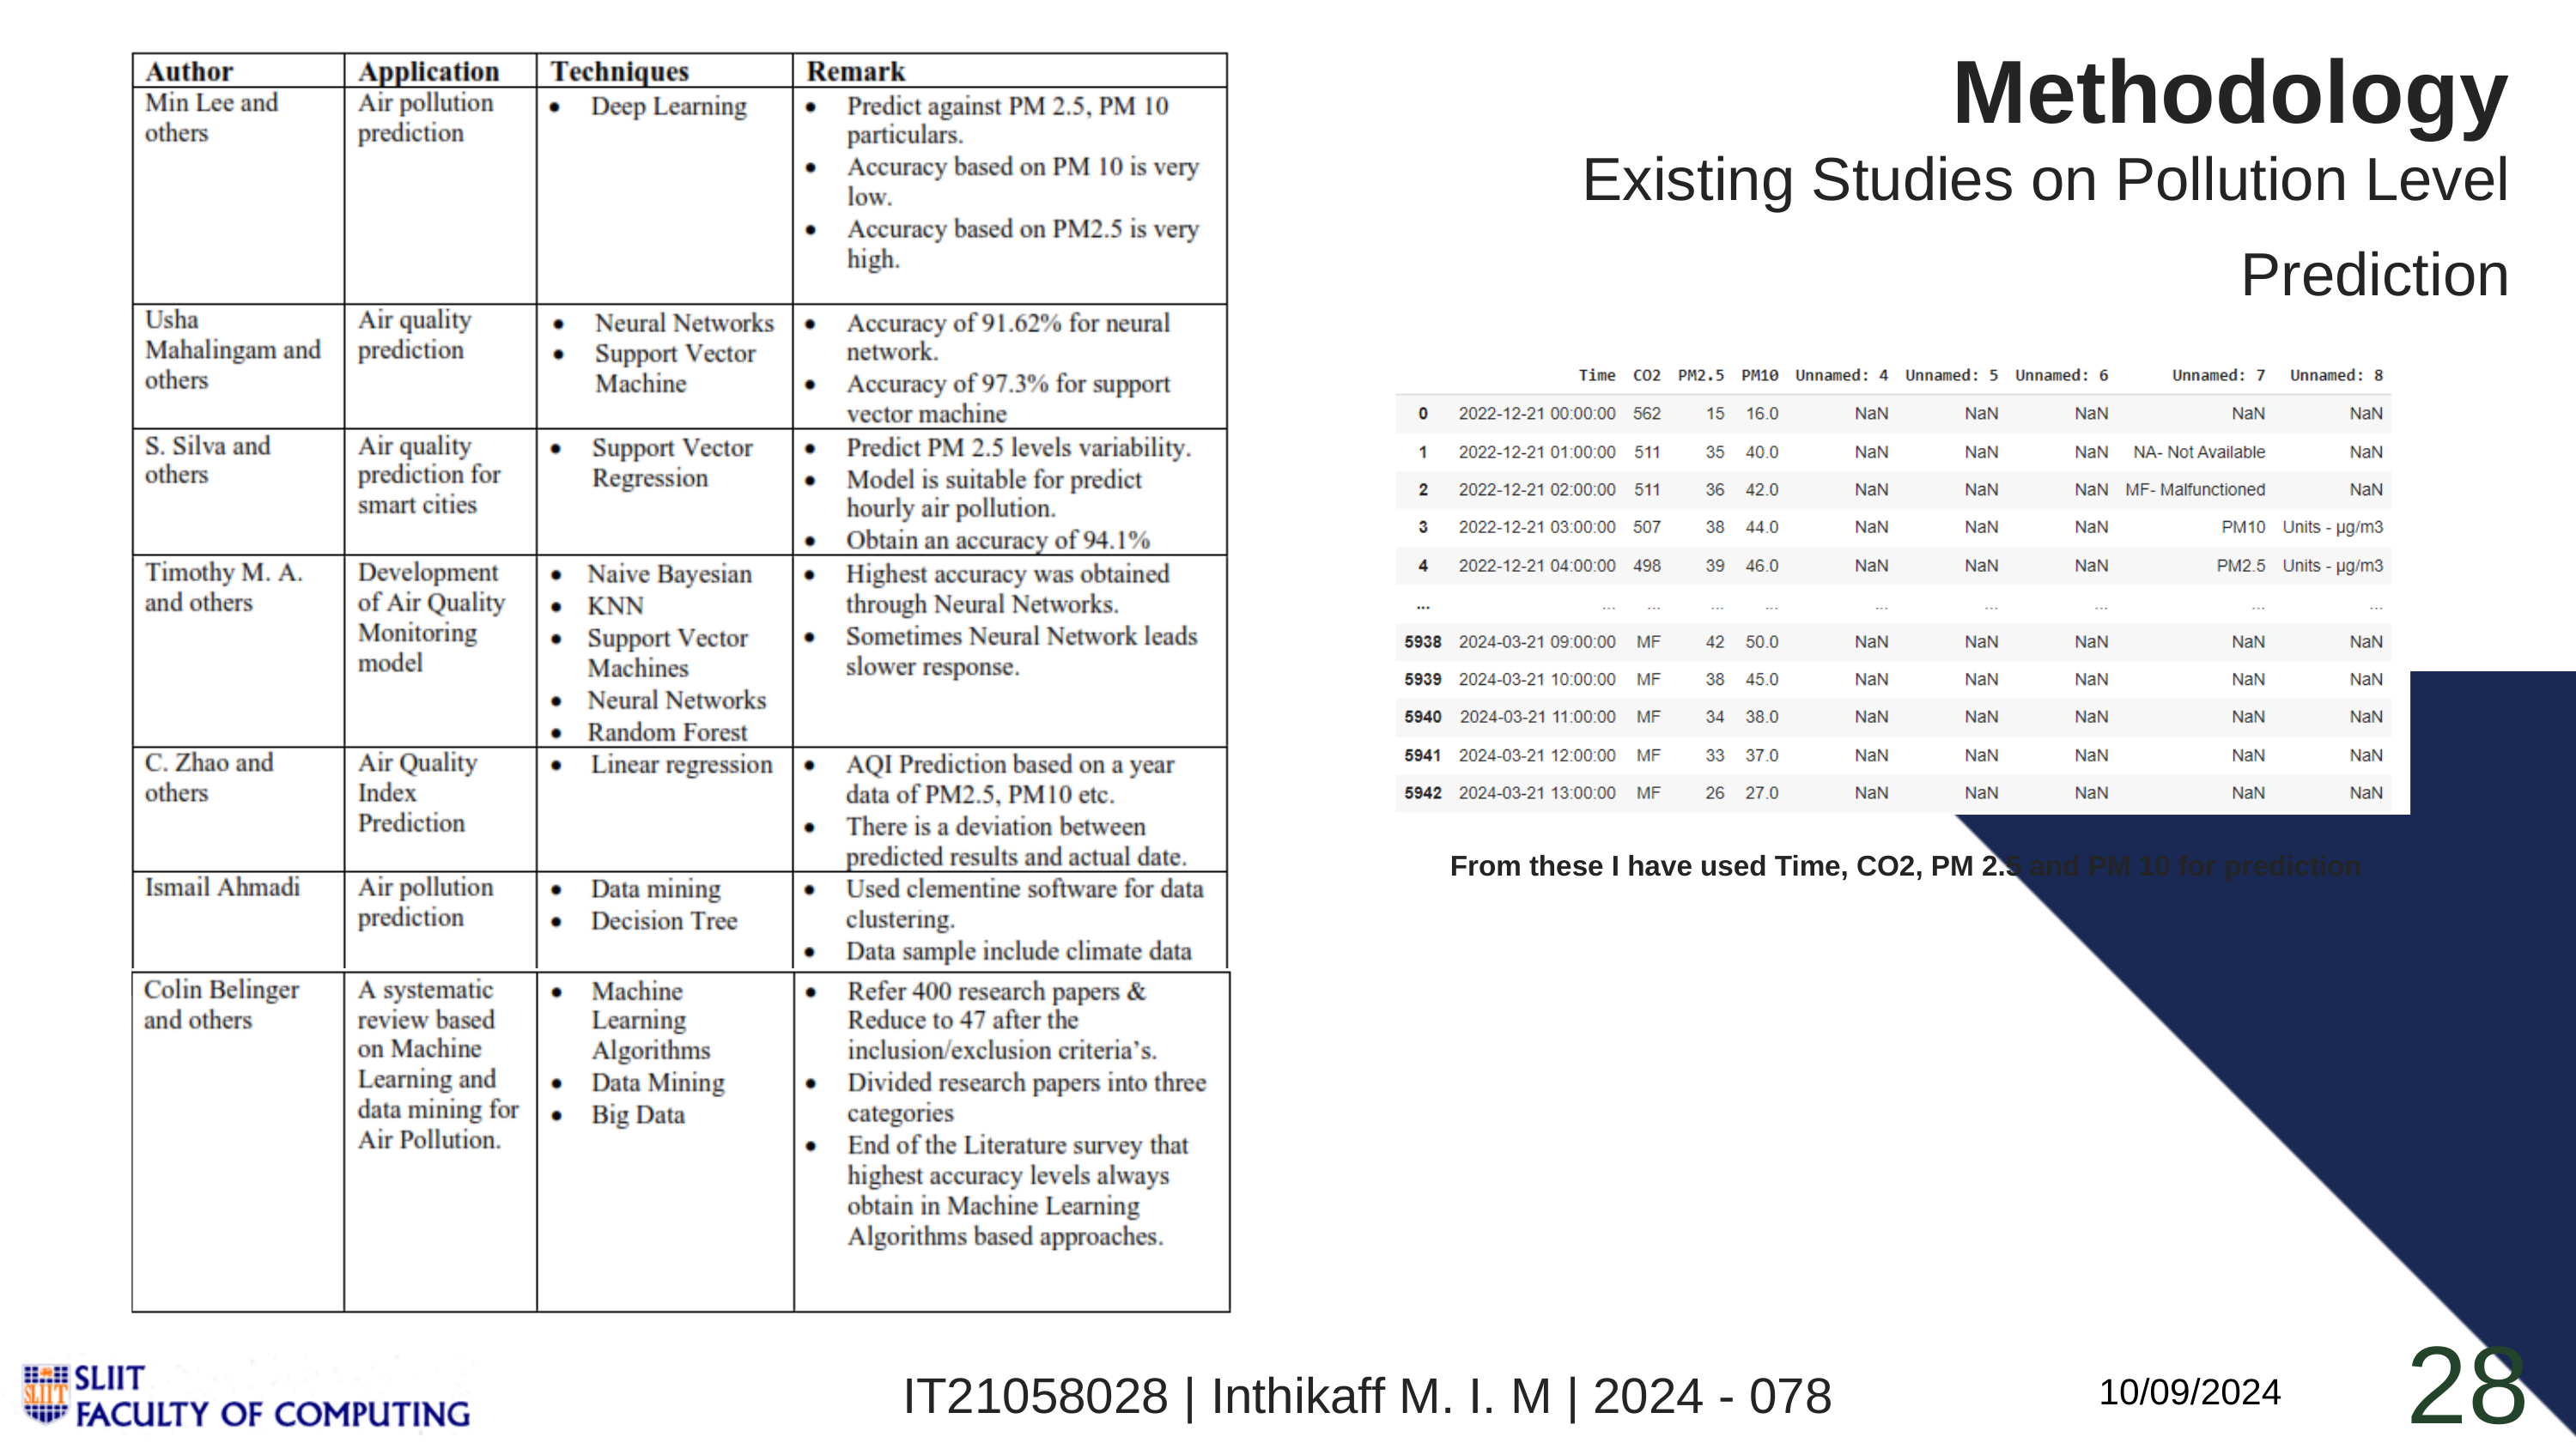

Methodology
Existing Studies on Pollution Level Prediction

From these I have used Time, CO2, PM 2.5 and PM 10 for prediction
28

IT21058028 | Inthikaff M. I. M | 2024 - 078
10/09/2024